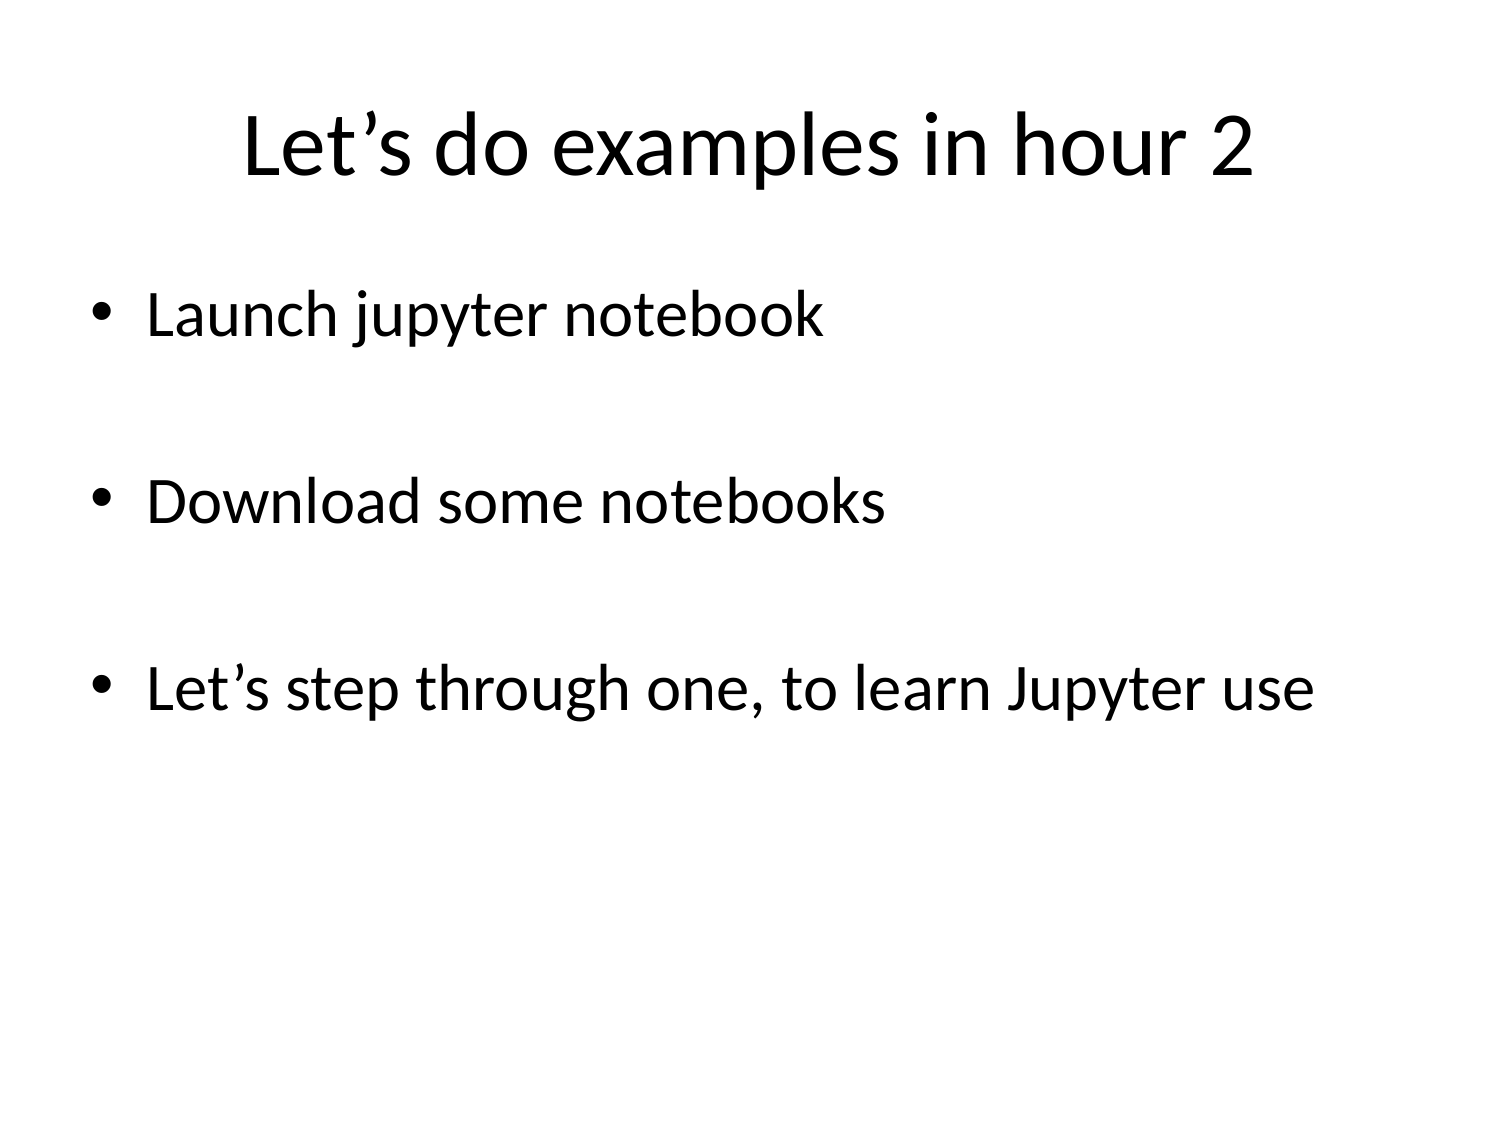

# Let’s do examples in hour 2
Launch jupyter notebook

Download some notebooks

Let’s step through one, to learn Jupyter use